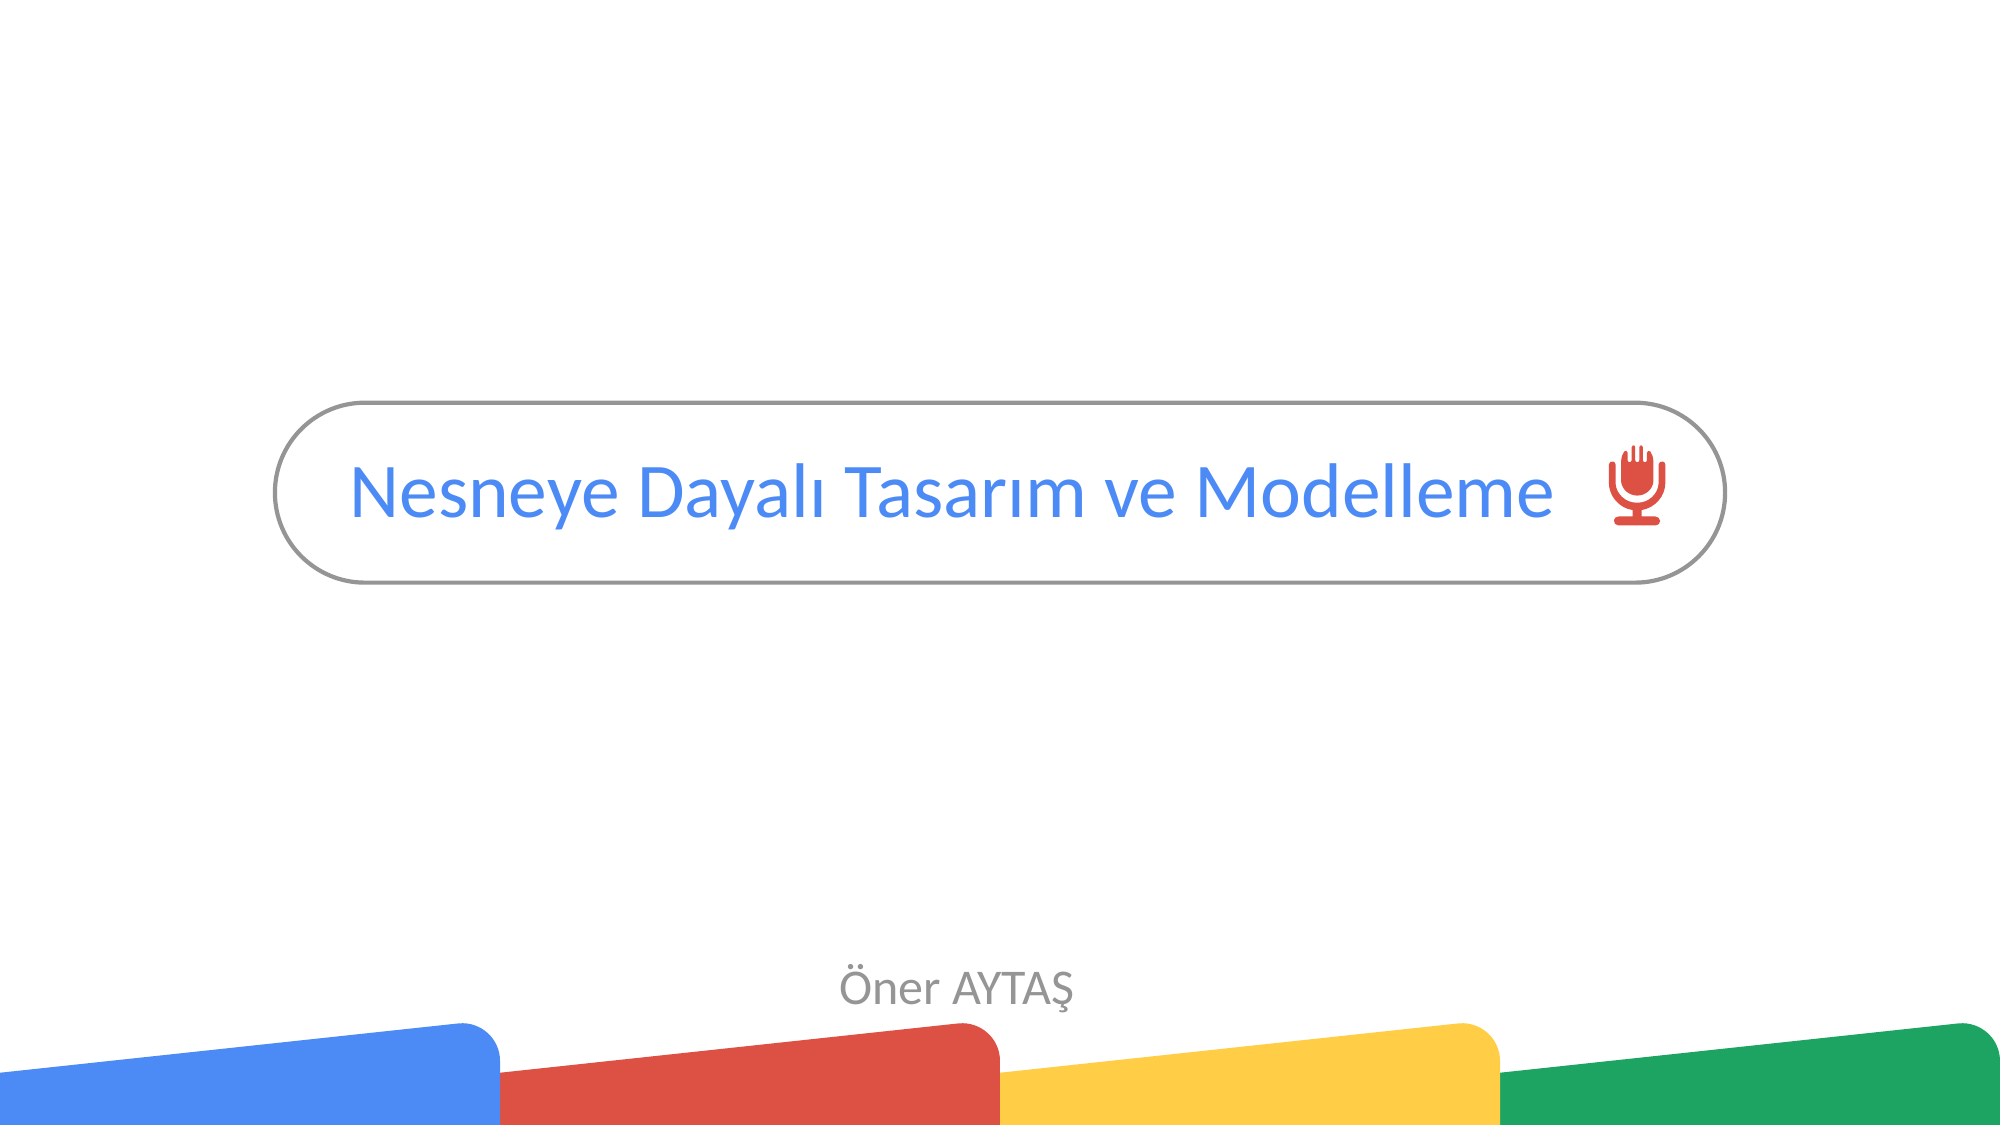

# Nesneye Dayalı Tasarım ve Modelleme
Öner AYTAŞ